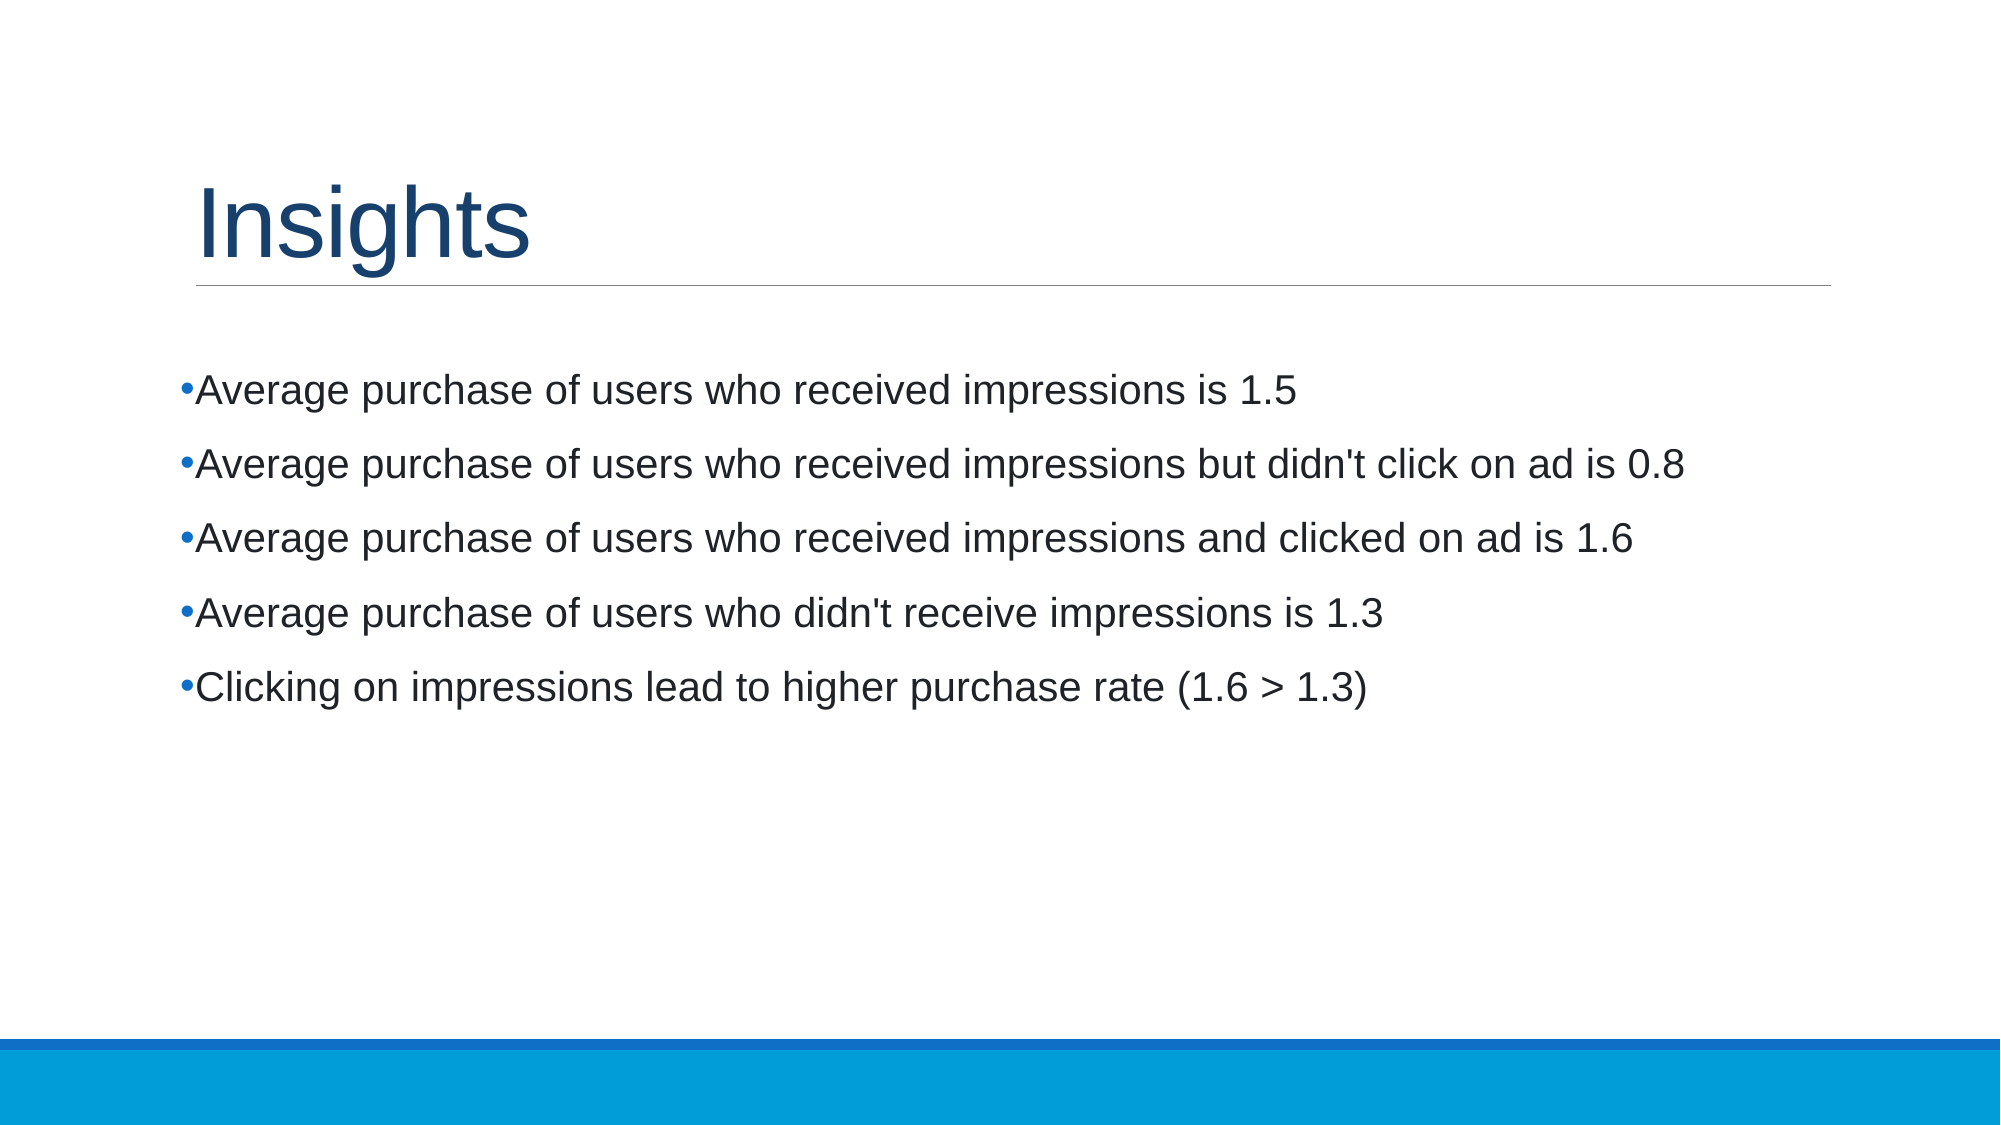

# Insights
Average purchase of users who received impressions is 1.5
Average purchase of users who received impressions but didn't click on ad is 0.8
Average purchase of users who received impressions and clicked on ad is 1.6
Average purchase of users who didn't receive impressions is 1.3
Clicking on impressions lead to higher purchase rate (1.6 > 1.3)